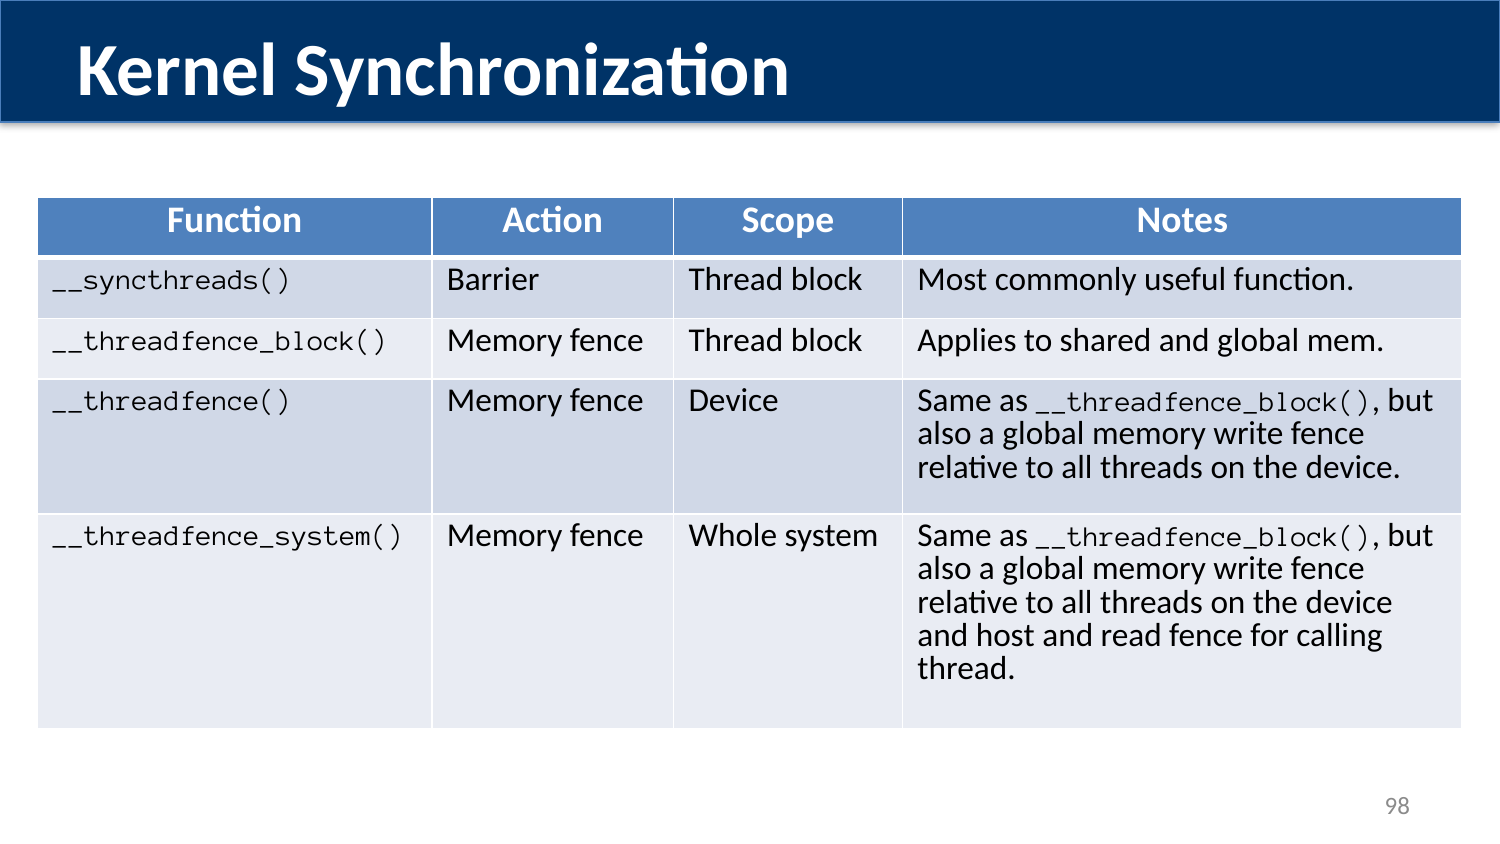

Kernel Synchronization
| Function | Action | Scope | Notes |
| --- | --- | --- | --- |
| \_\_syncthreads() | Barrier | Thread block | Most commonly useful function. |
| \_\_threadfence\_block() | Memory fence | Thread block | Applies to shared and global mem. |
| \_\_threadfence() | Memory fence | Device | Same as \_\_threadfence\_block(), but also a global memory write fence relative to all threads on the device. |
| \_\_threadfence\_system() | Memory fence | Whole system | Same as \_\_threadfence\_block(), but also a global memory write fence relative to all threads on the device and host and read fence for calling thread. |
98